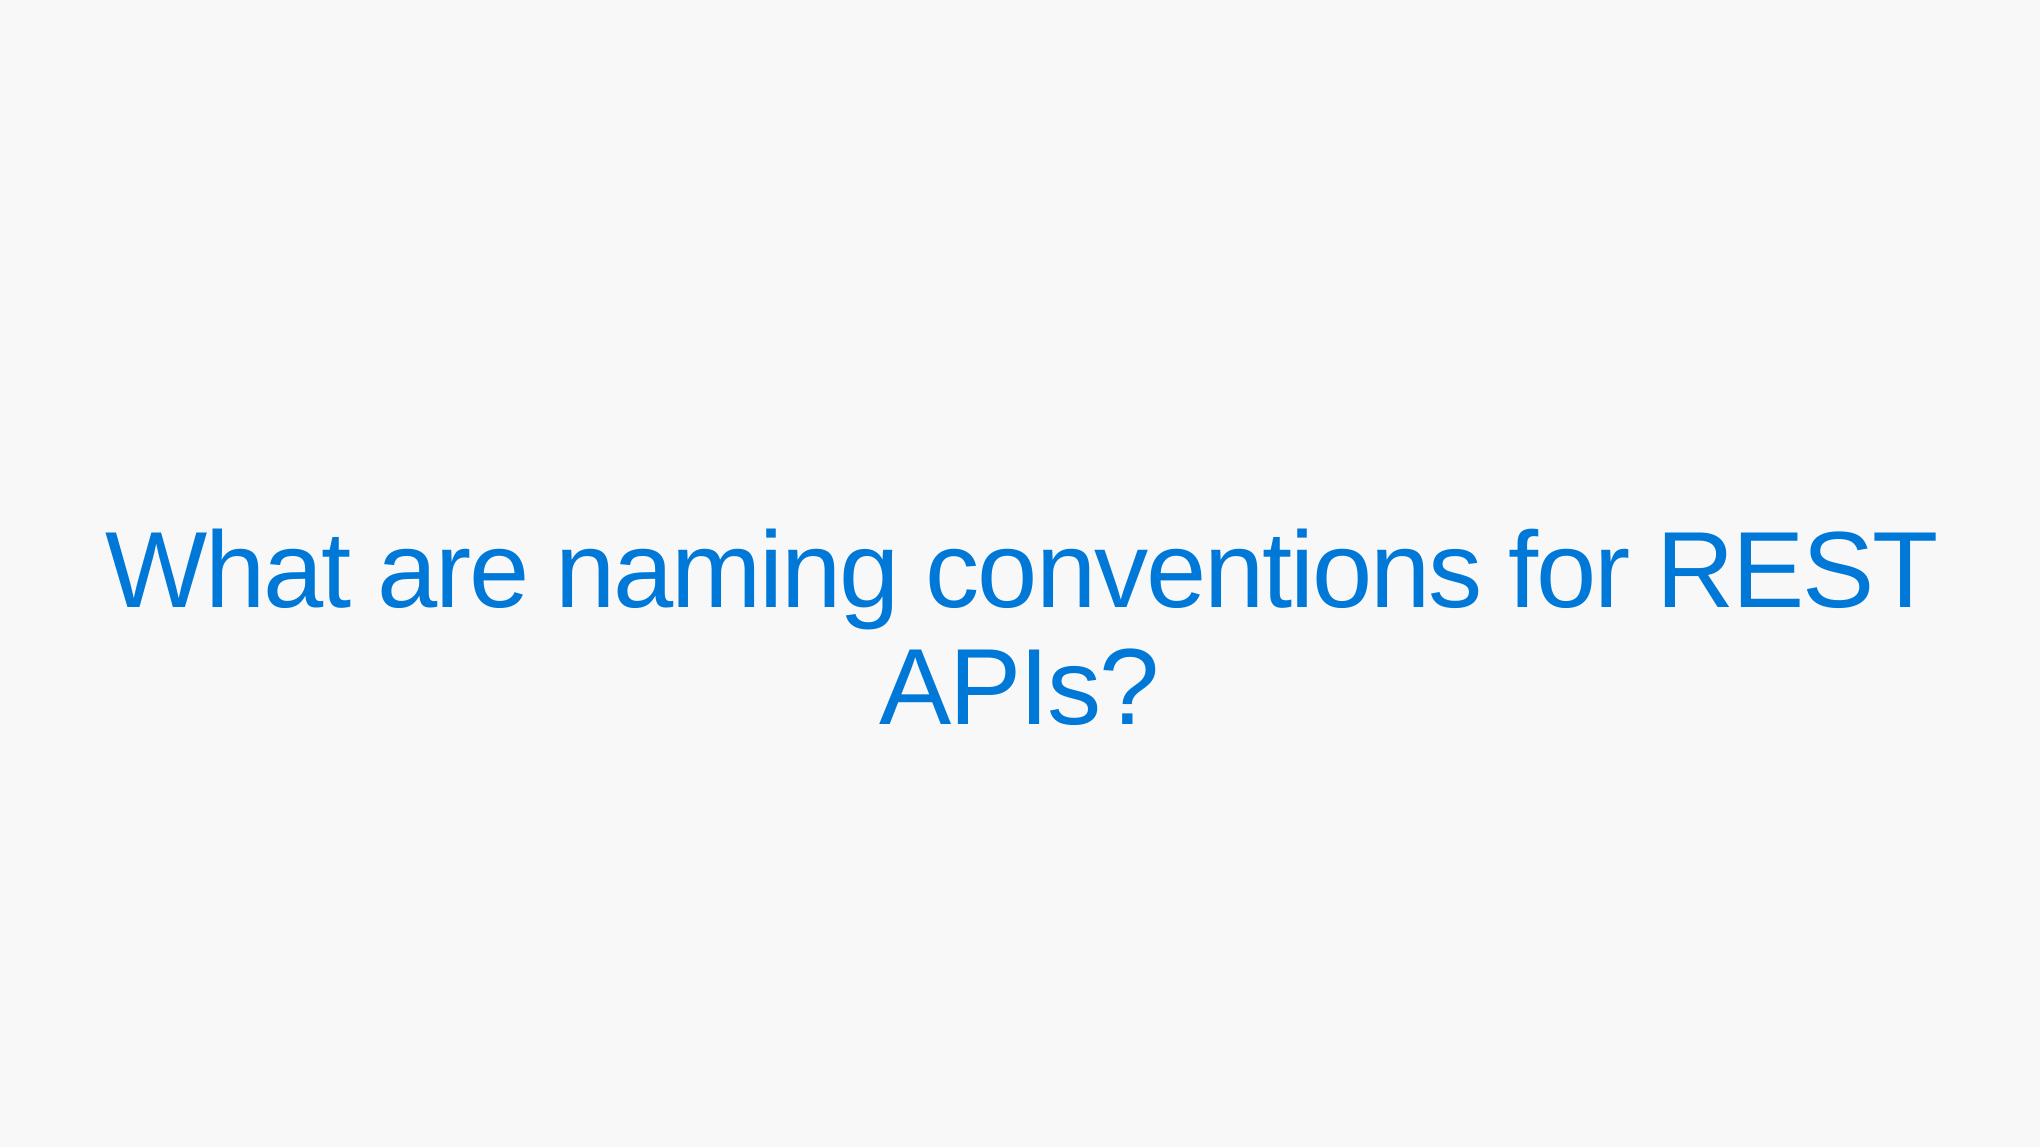

# What are naming conventions for REST APIs?